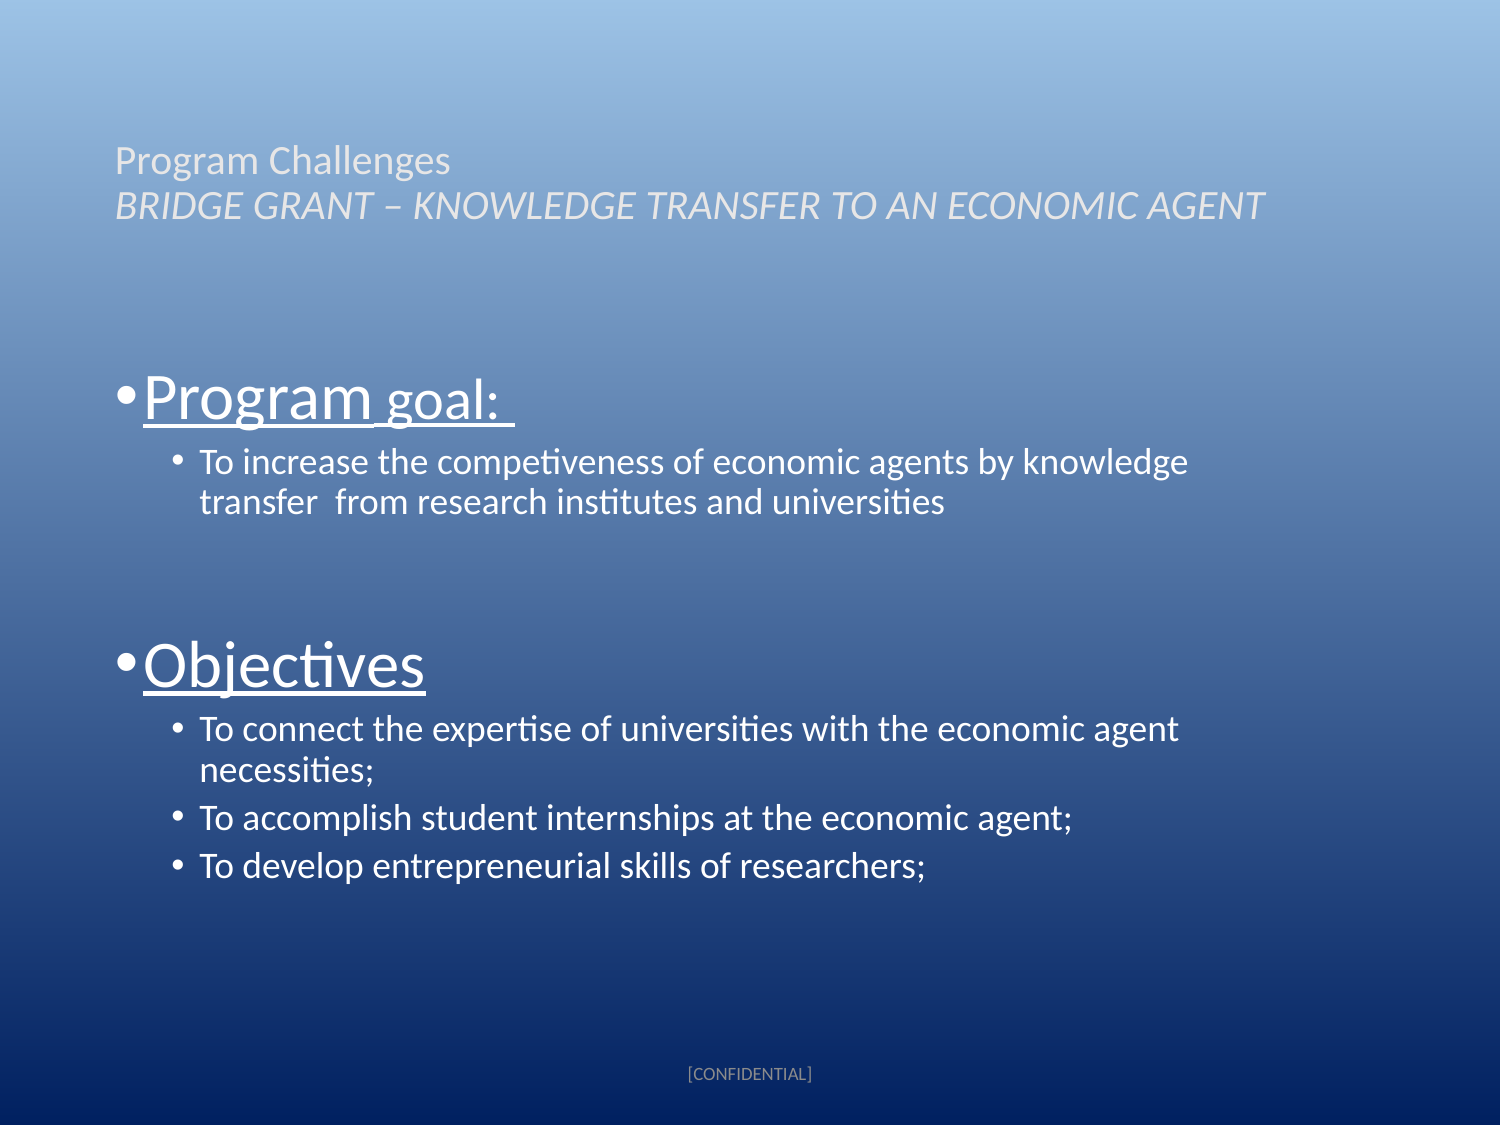

# Program Challenges BRIDGE GRANT – KNOWLEDGE TRANSFER TO AN ECONOMIC AGENT
Program goal:
To increase the competiveness of economic agents by knowledge transfer  from research institutes and universities

Objectives
To connect the expertise of universities with the economic agent necessities;
To accomplish student internships at the economic agent;
To develop entrepreneurial skills of researchers;

[CONFIDENTIAL]